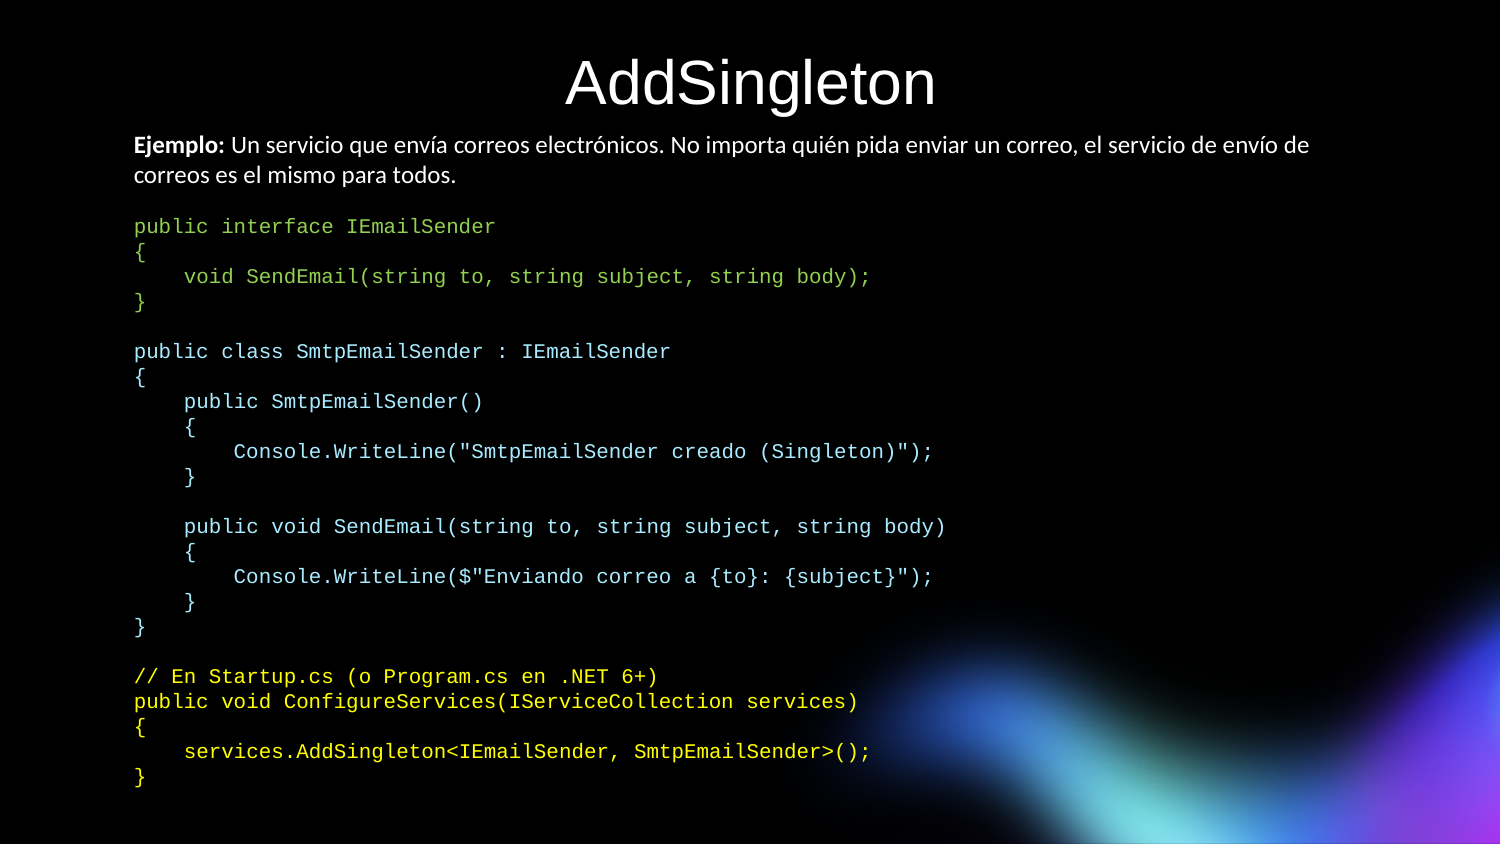

# AddSingleton
Ejemplo: Un servicio que envía correos electrónicos. No importa quién pida enviar un correo, el servicio de envío de correos es el mismo para todos.

public interface IEmailSender
{
    void SendEmail(string to, string subject, string body);
}

public class SmtpEmailSender : IEmailSender
{
    public SmtpEmailSender()
    {
        Console.WriteLine("SmtpEmailSender creado (Singleton)");
    }

    public void SendEmail(string to, string subject, string body)
    {
        Console.WriteLine($"Enviando correo a {to}: {subject}");
    }
}

// En Startup.cs (o Program.cs en .NET 6+)
public void ConfigureServices(IServiceCollection services)
{
    services.AddSingleton<IEmailSender, SmtpEmailSender>();
}